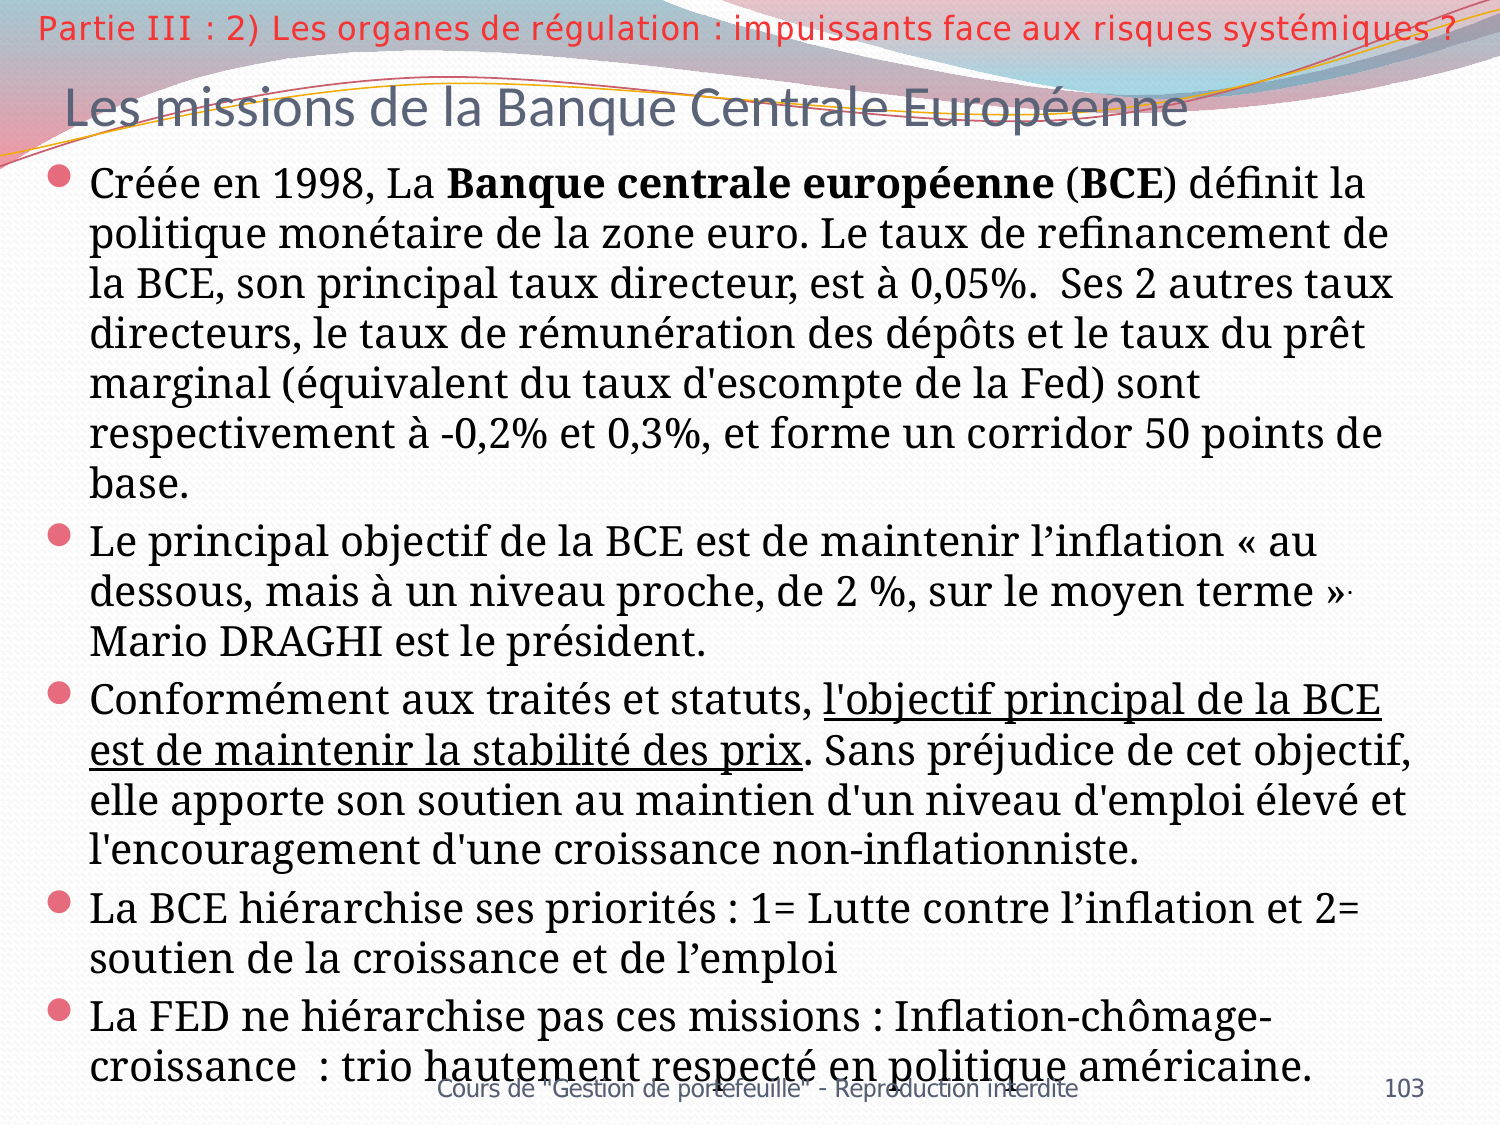

Partie III : 2) Les organes de régulation : impuissants face aux risques systémiques ?
# Les missions de la Banque Centrale Européenne
Créée en 1998, La Banque centrale européenne (BCE) définit la politique monétaire de la zone euro. Le taux de refinancement de la BCE, son principal taux directeur, est à 0,05%.  Ses 2 autres taux directeurs, le taux de rémunération des dépôts et le taux du prêt marginal (équivalent du taux d'escompte de la Fed) sont respectivement à -0,2% et 0,3%, et forme un corridor 50 points de base.
Le principal objectif de la BCE est de maintenir l’inflation « au dessous, mais à un niveau proche, de 2 %, sur le moyen terme ». Mario DRAGHI est le président.
Conformément aux traités et statuts, l'objectif principal de la BCE est de maintenir la stabilité des prix. Sans préjudice de cet objectif, elle apporte son soutien au maintien d'un niveau d'emploi élevé et l'encouragement d'une croissance non-inflationniste.
La BCE hiérarchise ses priorités : 1= Lutte contre l’inflation et 2= soutien de la croissance et de l’emploi
La FED ne hiérarchise pas ces missions : Inflation-chômage-croissance  : trio hautement respecté en politique américaine.

Cours de "Gestion de portefeuille" - Reproduction interdite
103